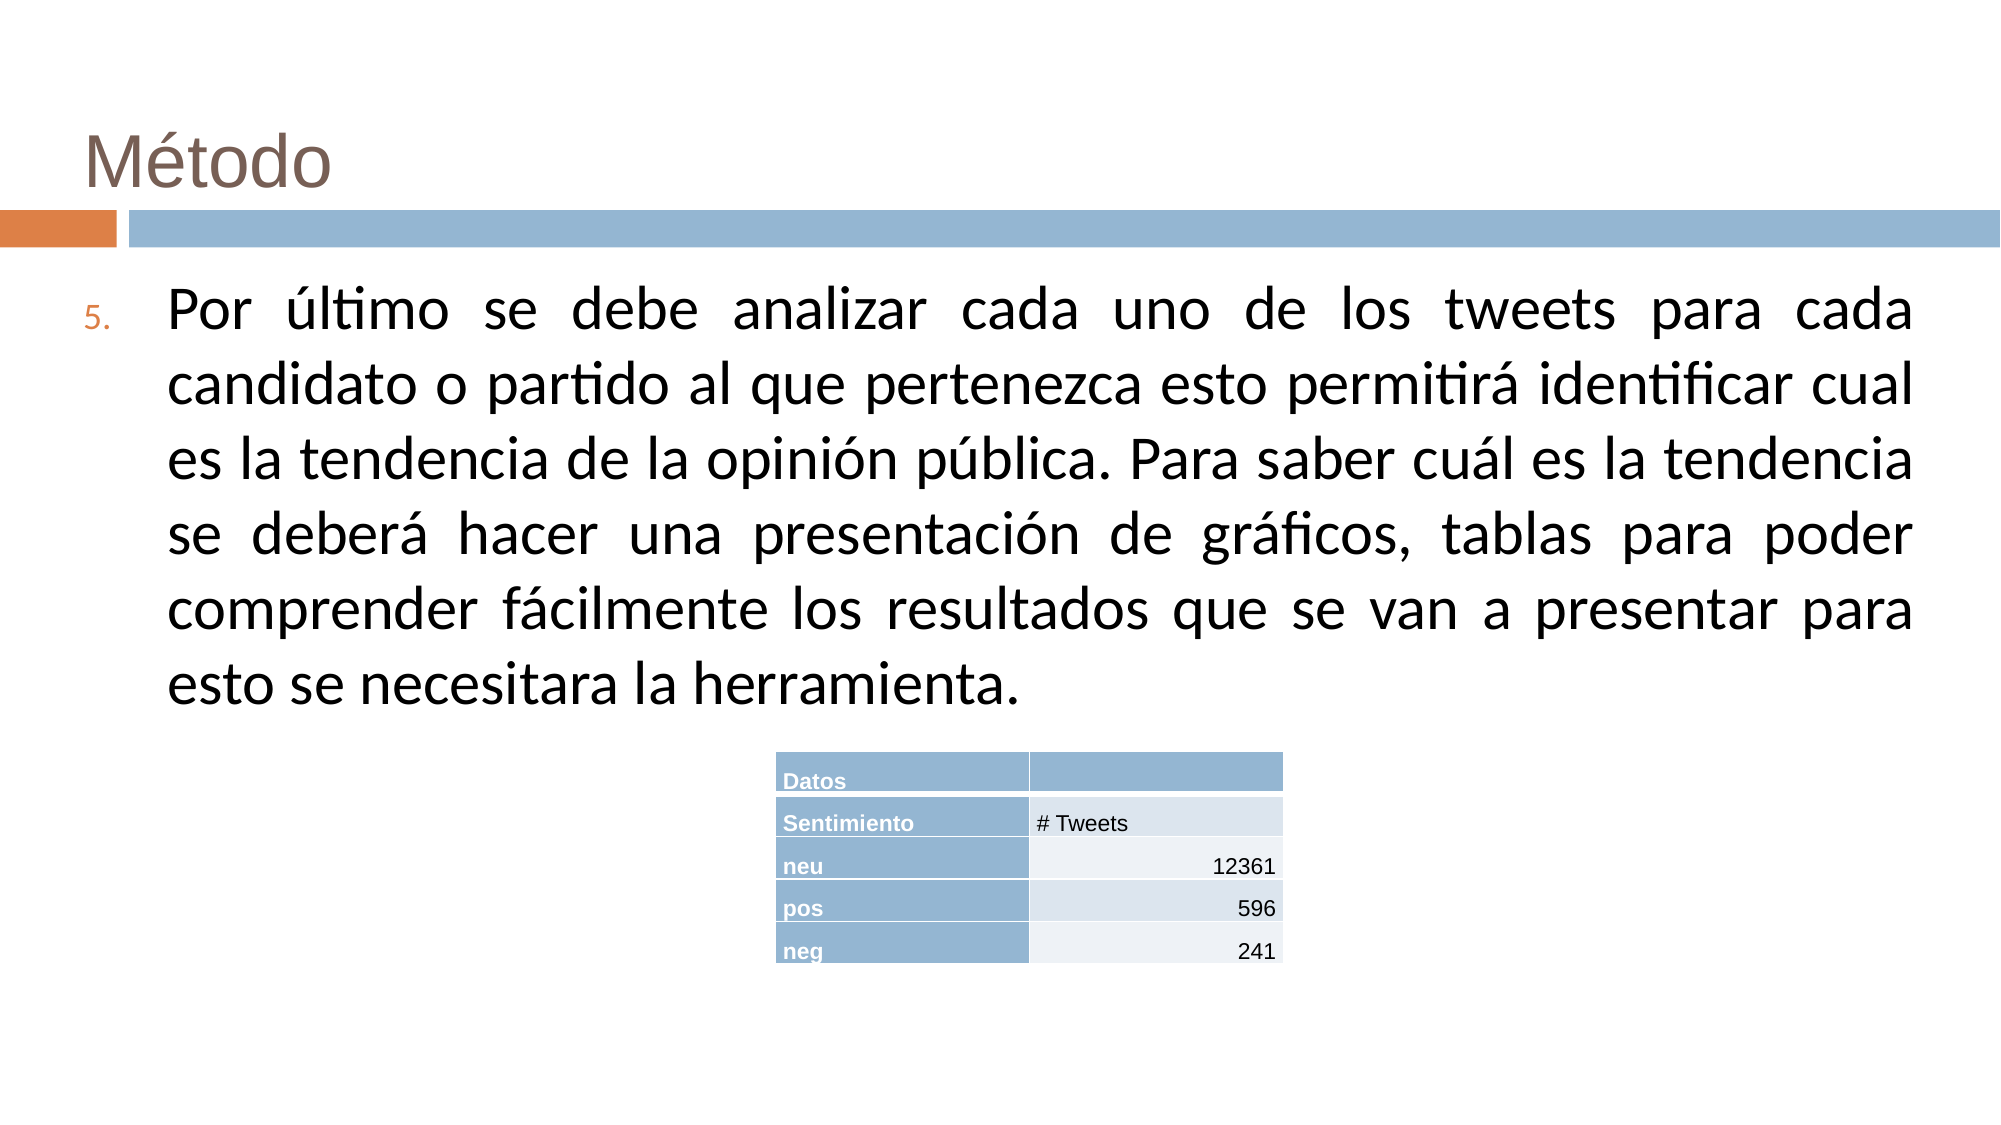

# Método
Por último se debe analizar cada uno de los tweets para cada candidato o partido al que pertenezca esto permitirá identificar cual es la tendencia de la opinión pública. Para saber cuál es la tendencia se deberá hacer una presentación de gráficos, tablas para poder comprender fácilmente los resultados que se van a presentar para esto se necesitara la herramienta.

| Datos |  |
| --- | --- |
| Sentimiento | # Tweets |
| neu | 12361 |
| pos | 596 |
| neg | 241 |